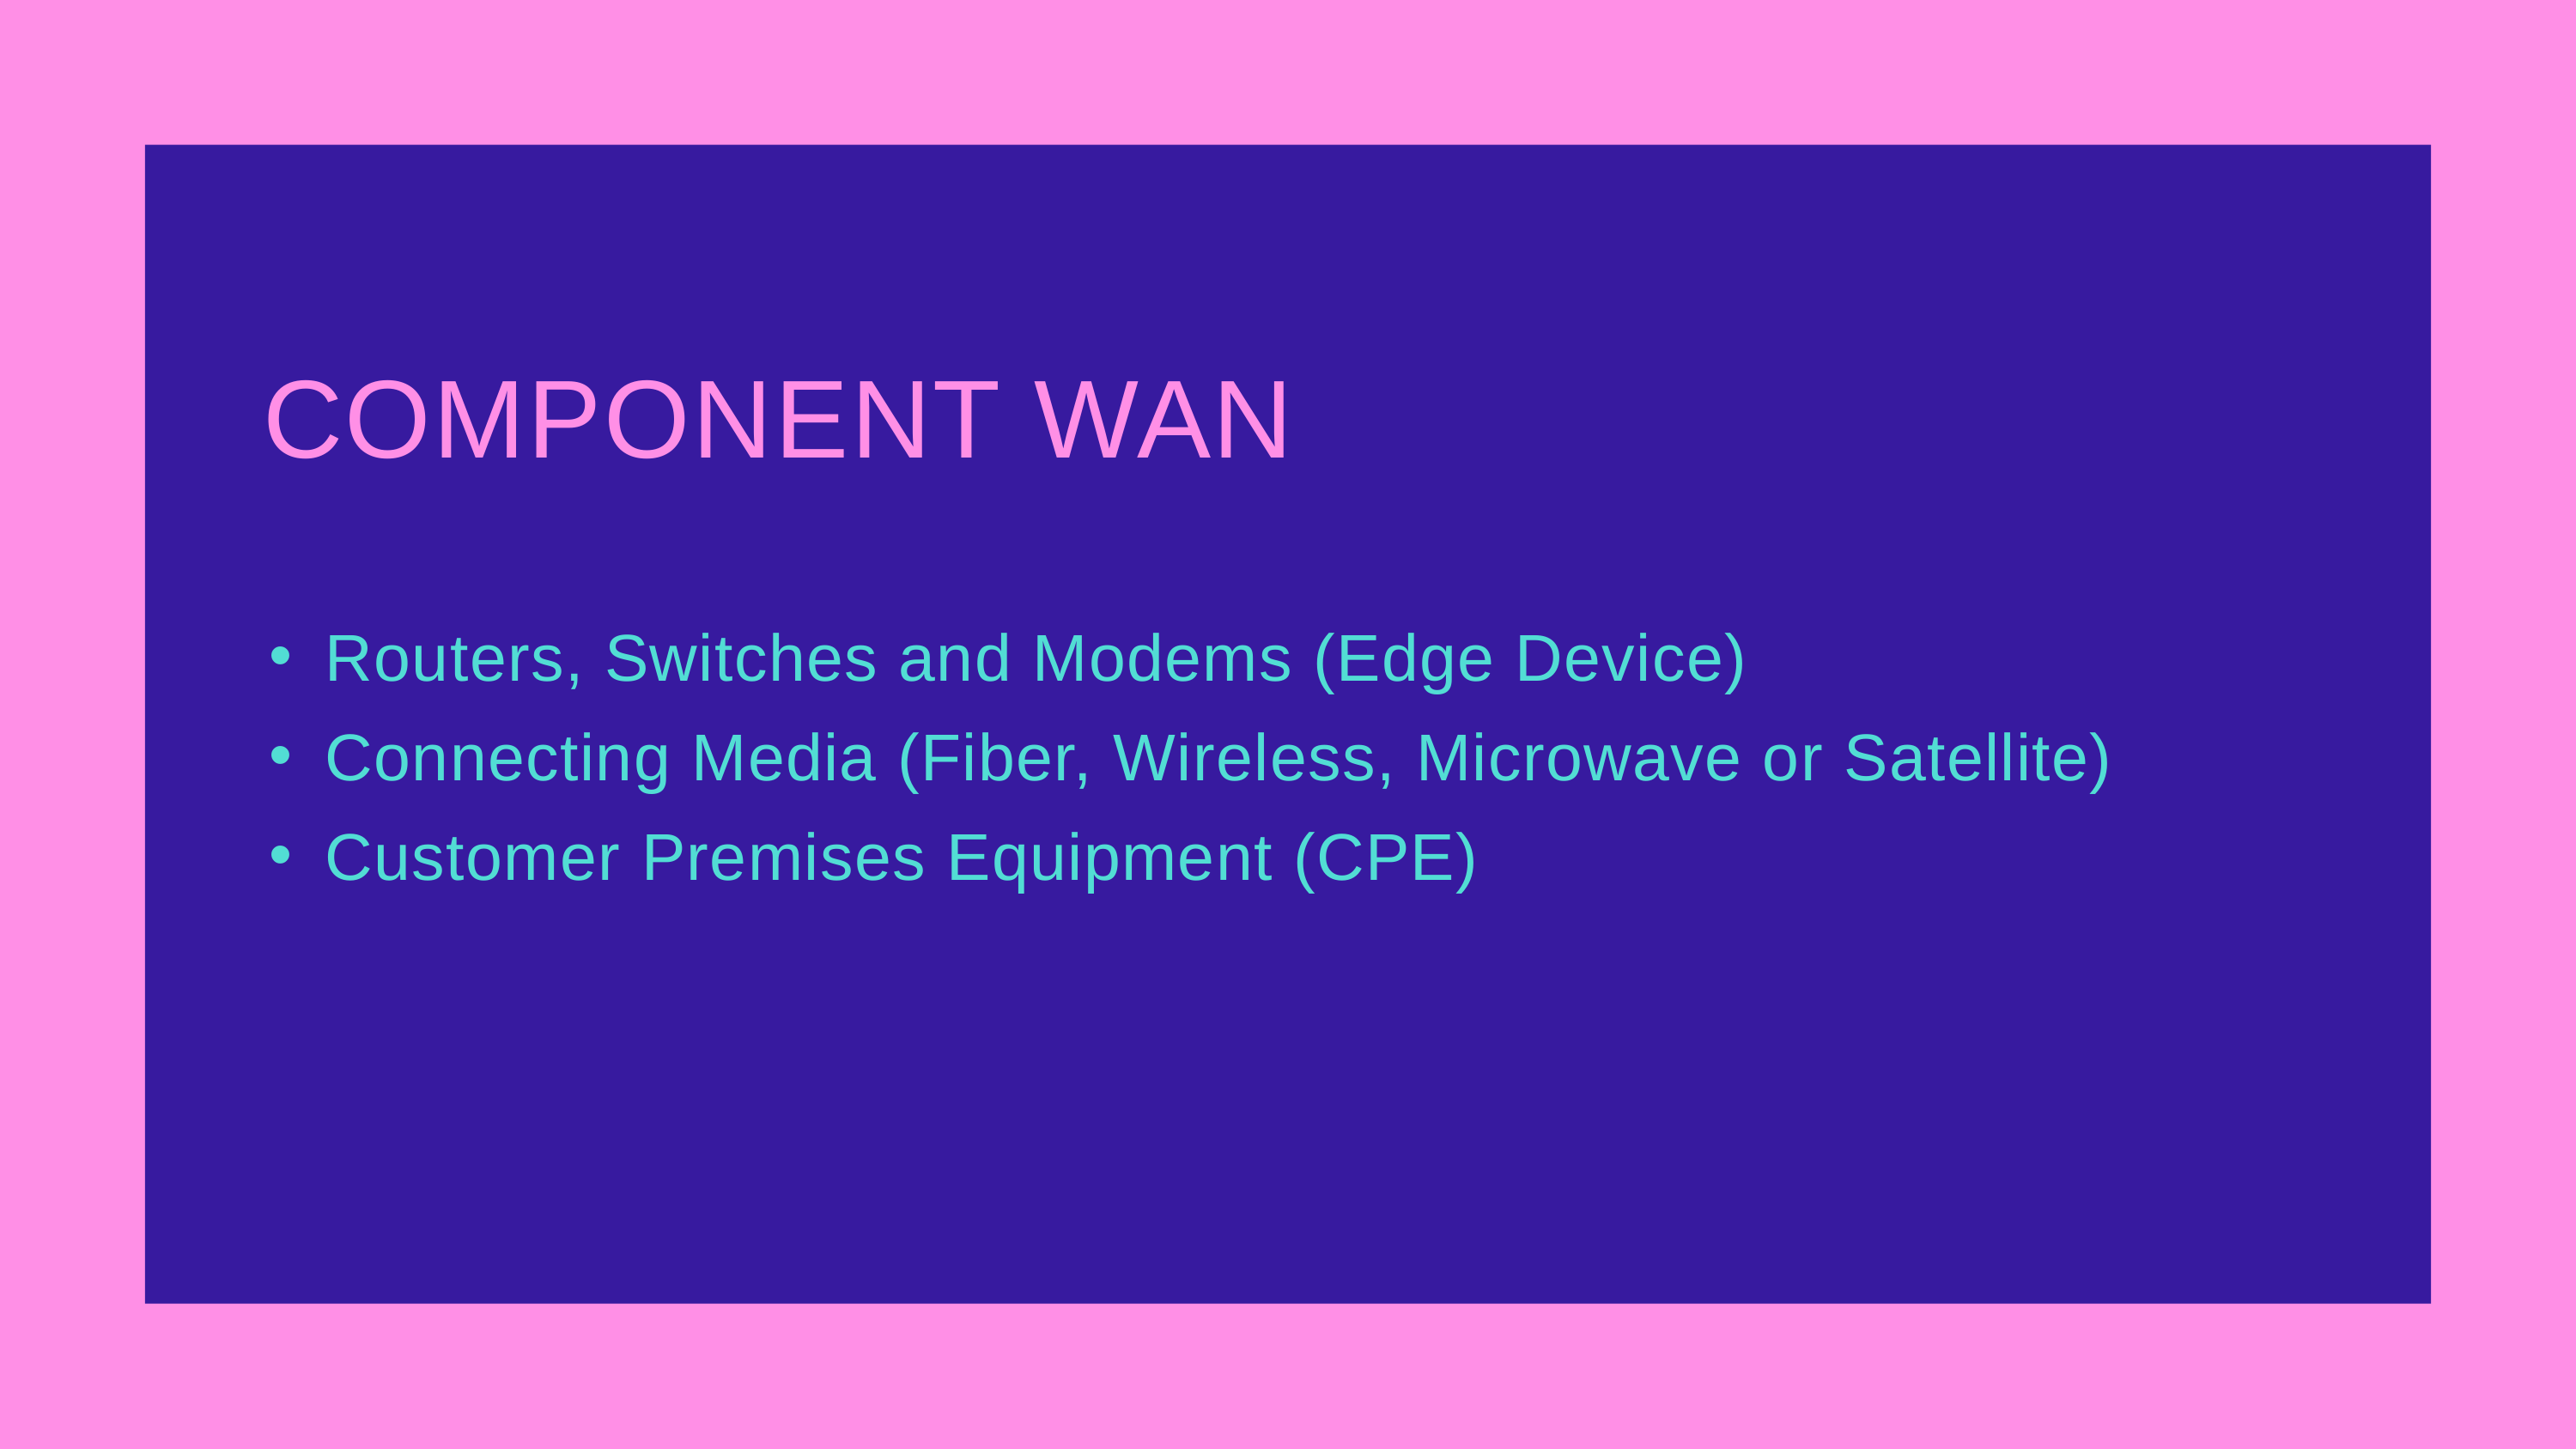

COMPONENT WAN
Routers, Switches and Modems (Edge Device)
Connecting Media (Fiber, Wireless, Microwave or Satellite)
Customer Premises Equipment (CPE)